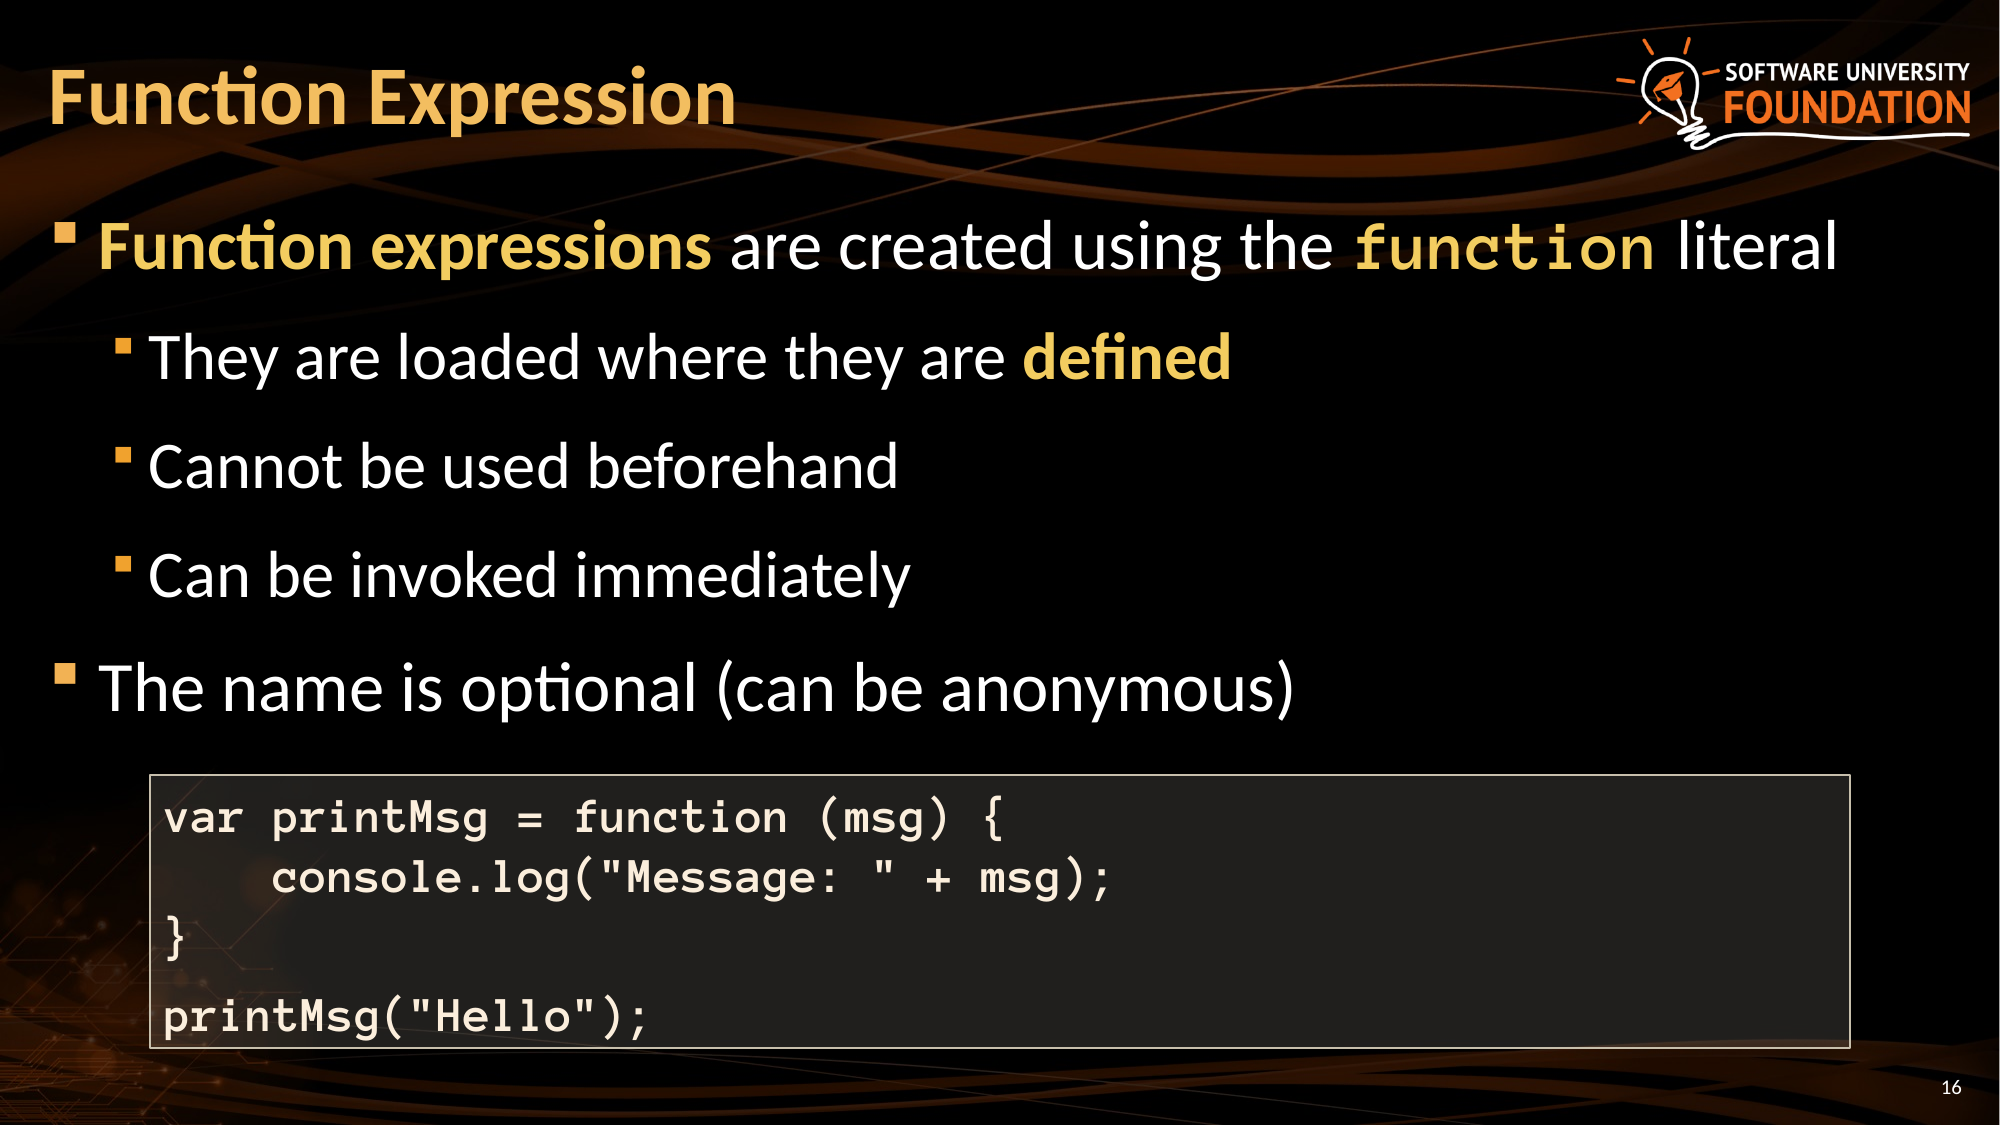

# Function Expression
Function expressions are created using the function literal
They are loaded where they are defined
Cannot be used beforehand
Can be invoked immediately
The name is optional (can be anonymous)
var printMsg = function (msg) {
    console.log("Message: " + msg);
}
printMsg("Hello");
16